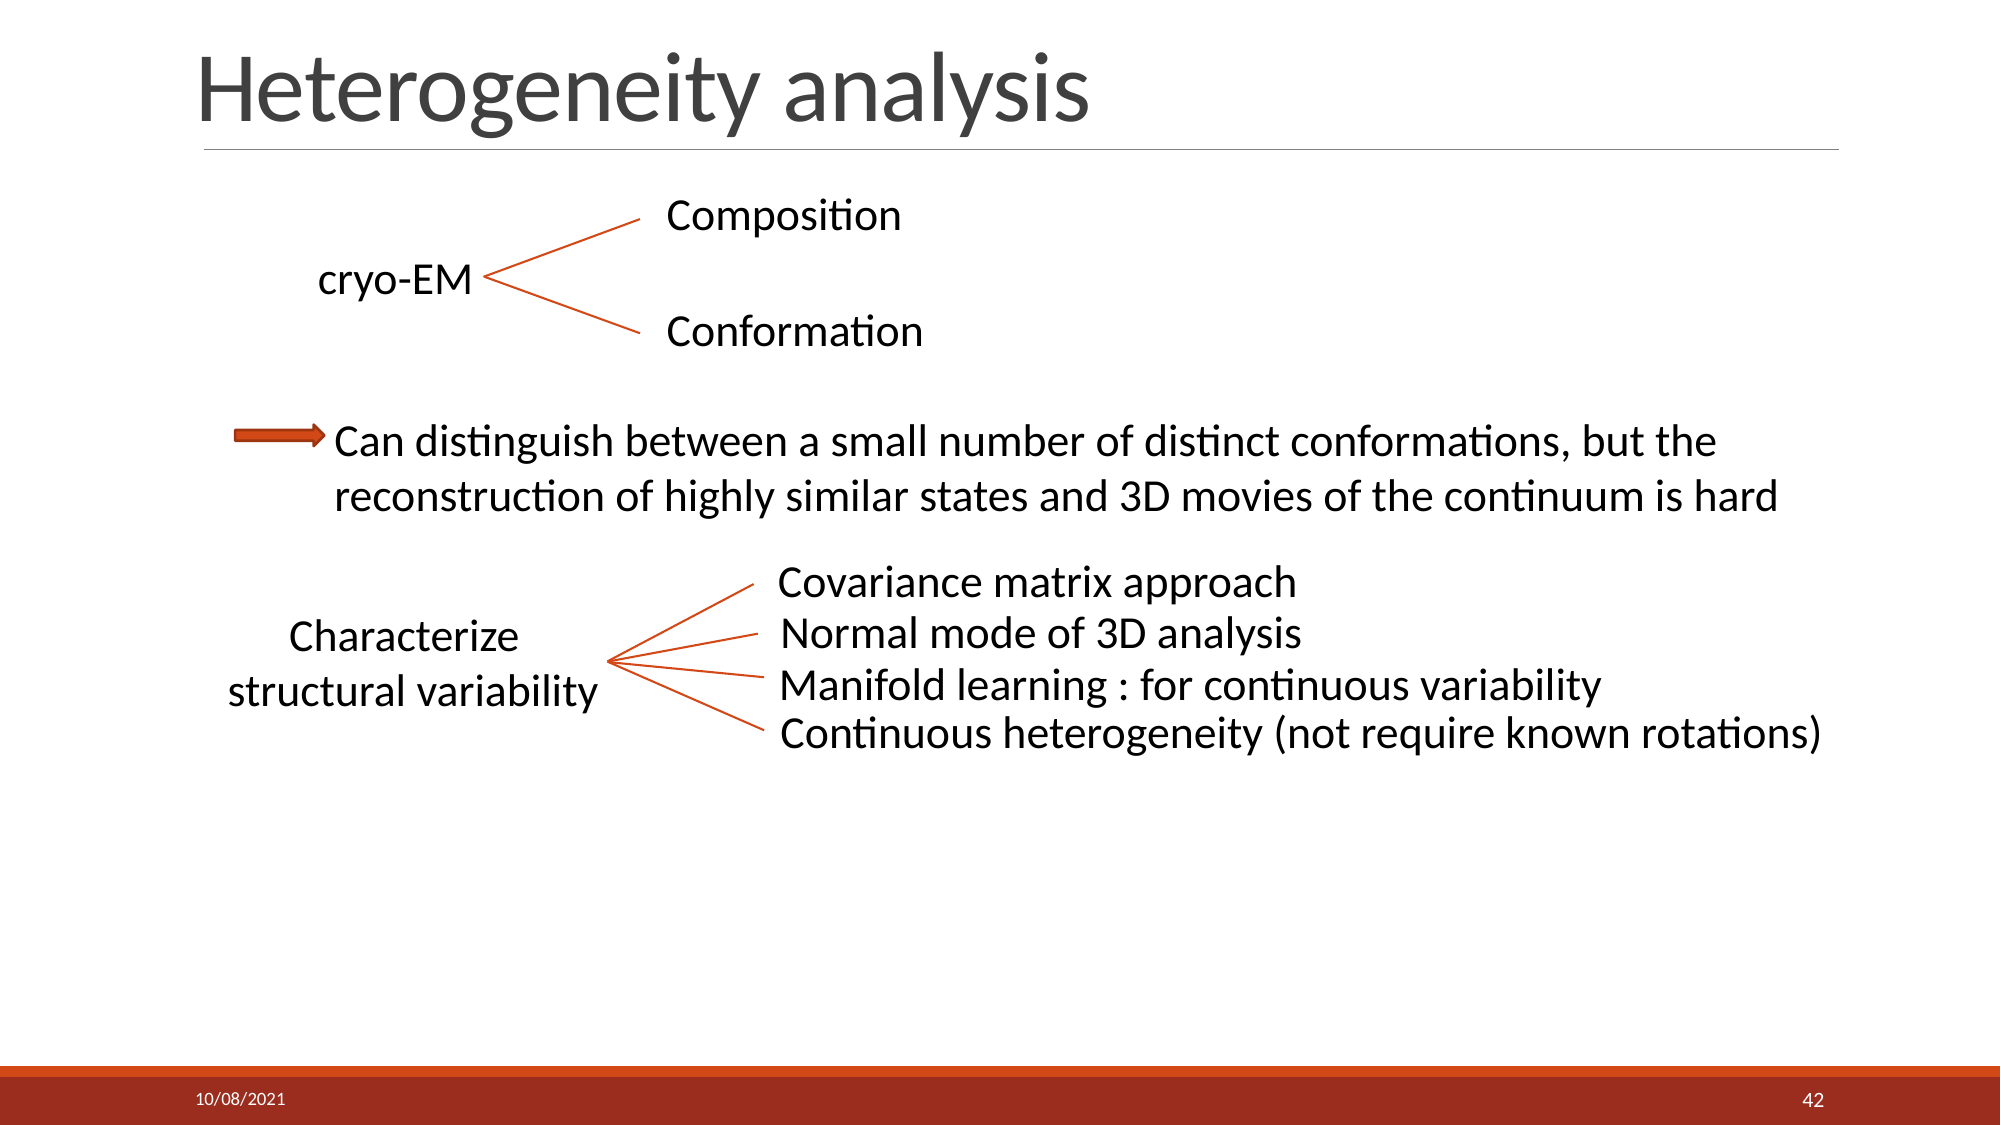

# Heterogeneity analysis
Composition
cryo-EM
Conformation
Can distinguish between a small number of distinct conformations, but the reconstruction of highly similar states and 3D movies of the continuum is hard

Covariance matrix approach
       Characterize
 structural variability
Normal mode of 3D analysis
Manifold learning : for continuous variability
Continuous heterogeneity (not require known rotations)
10/08/2021
42